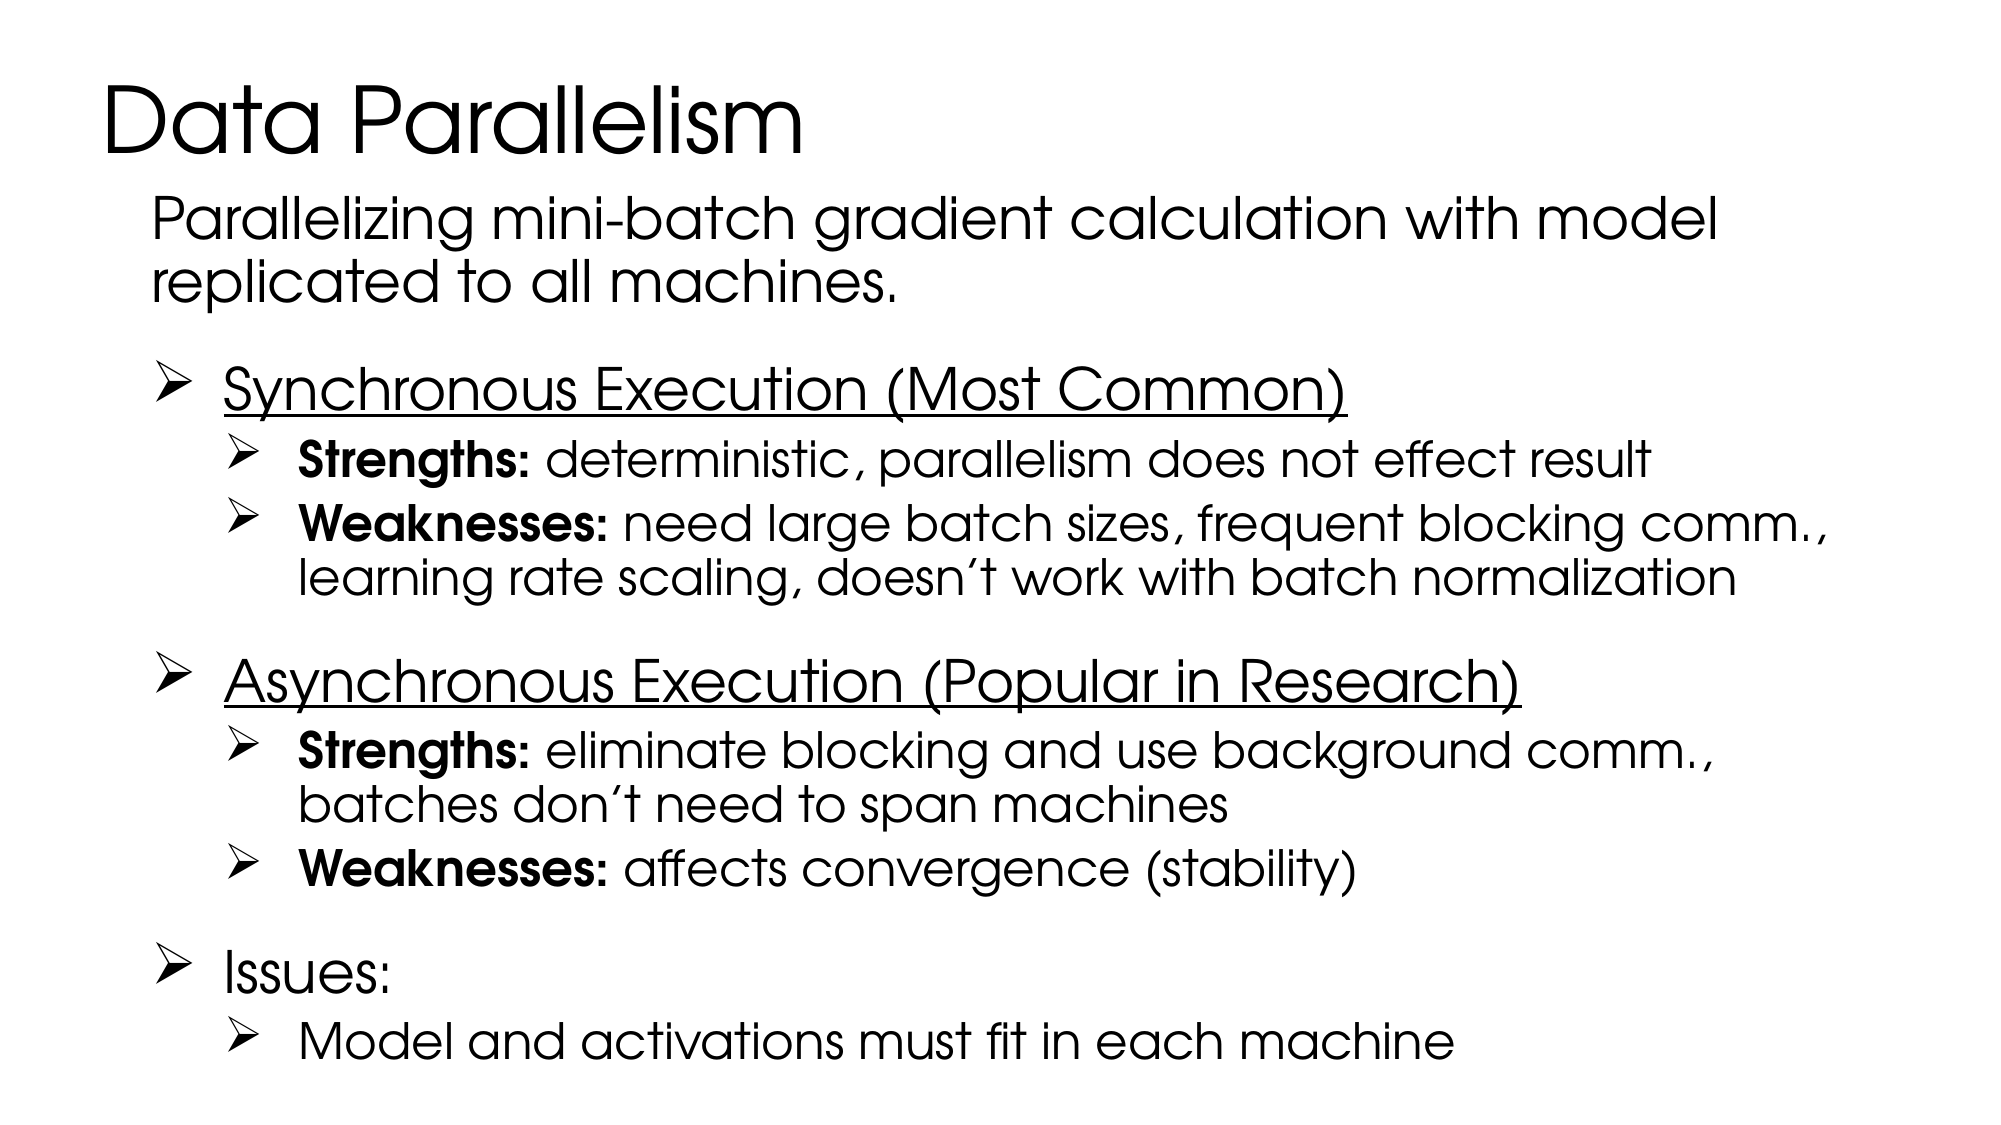

# Data Parallelism
Parallelizing mini-batch gradient calculation with model replicated to all machines.
Synchronous Execution (Most Common)
Strengths: deterministic, parallelism does not effect result
Weaknesses: need large batch sizes, frequent blocking comm., learning rate scaling, doesn’t work with batch normalization
Asynchronous Execution (Popular in Research)
Strengths: eliminate blocking and use background comm., batches don’t need to span machines
Weaknesses: affects convergence (stability)
Issues:
Model and activations must fit in each machine